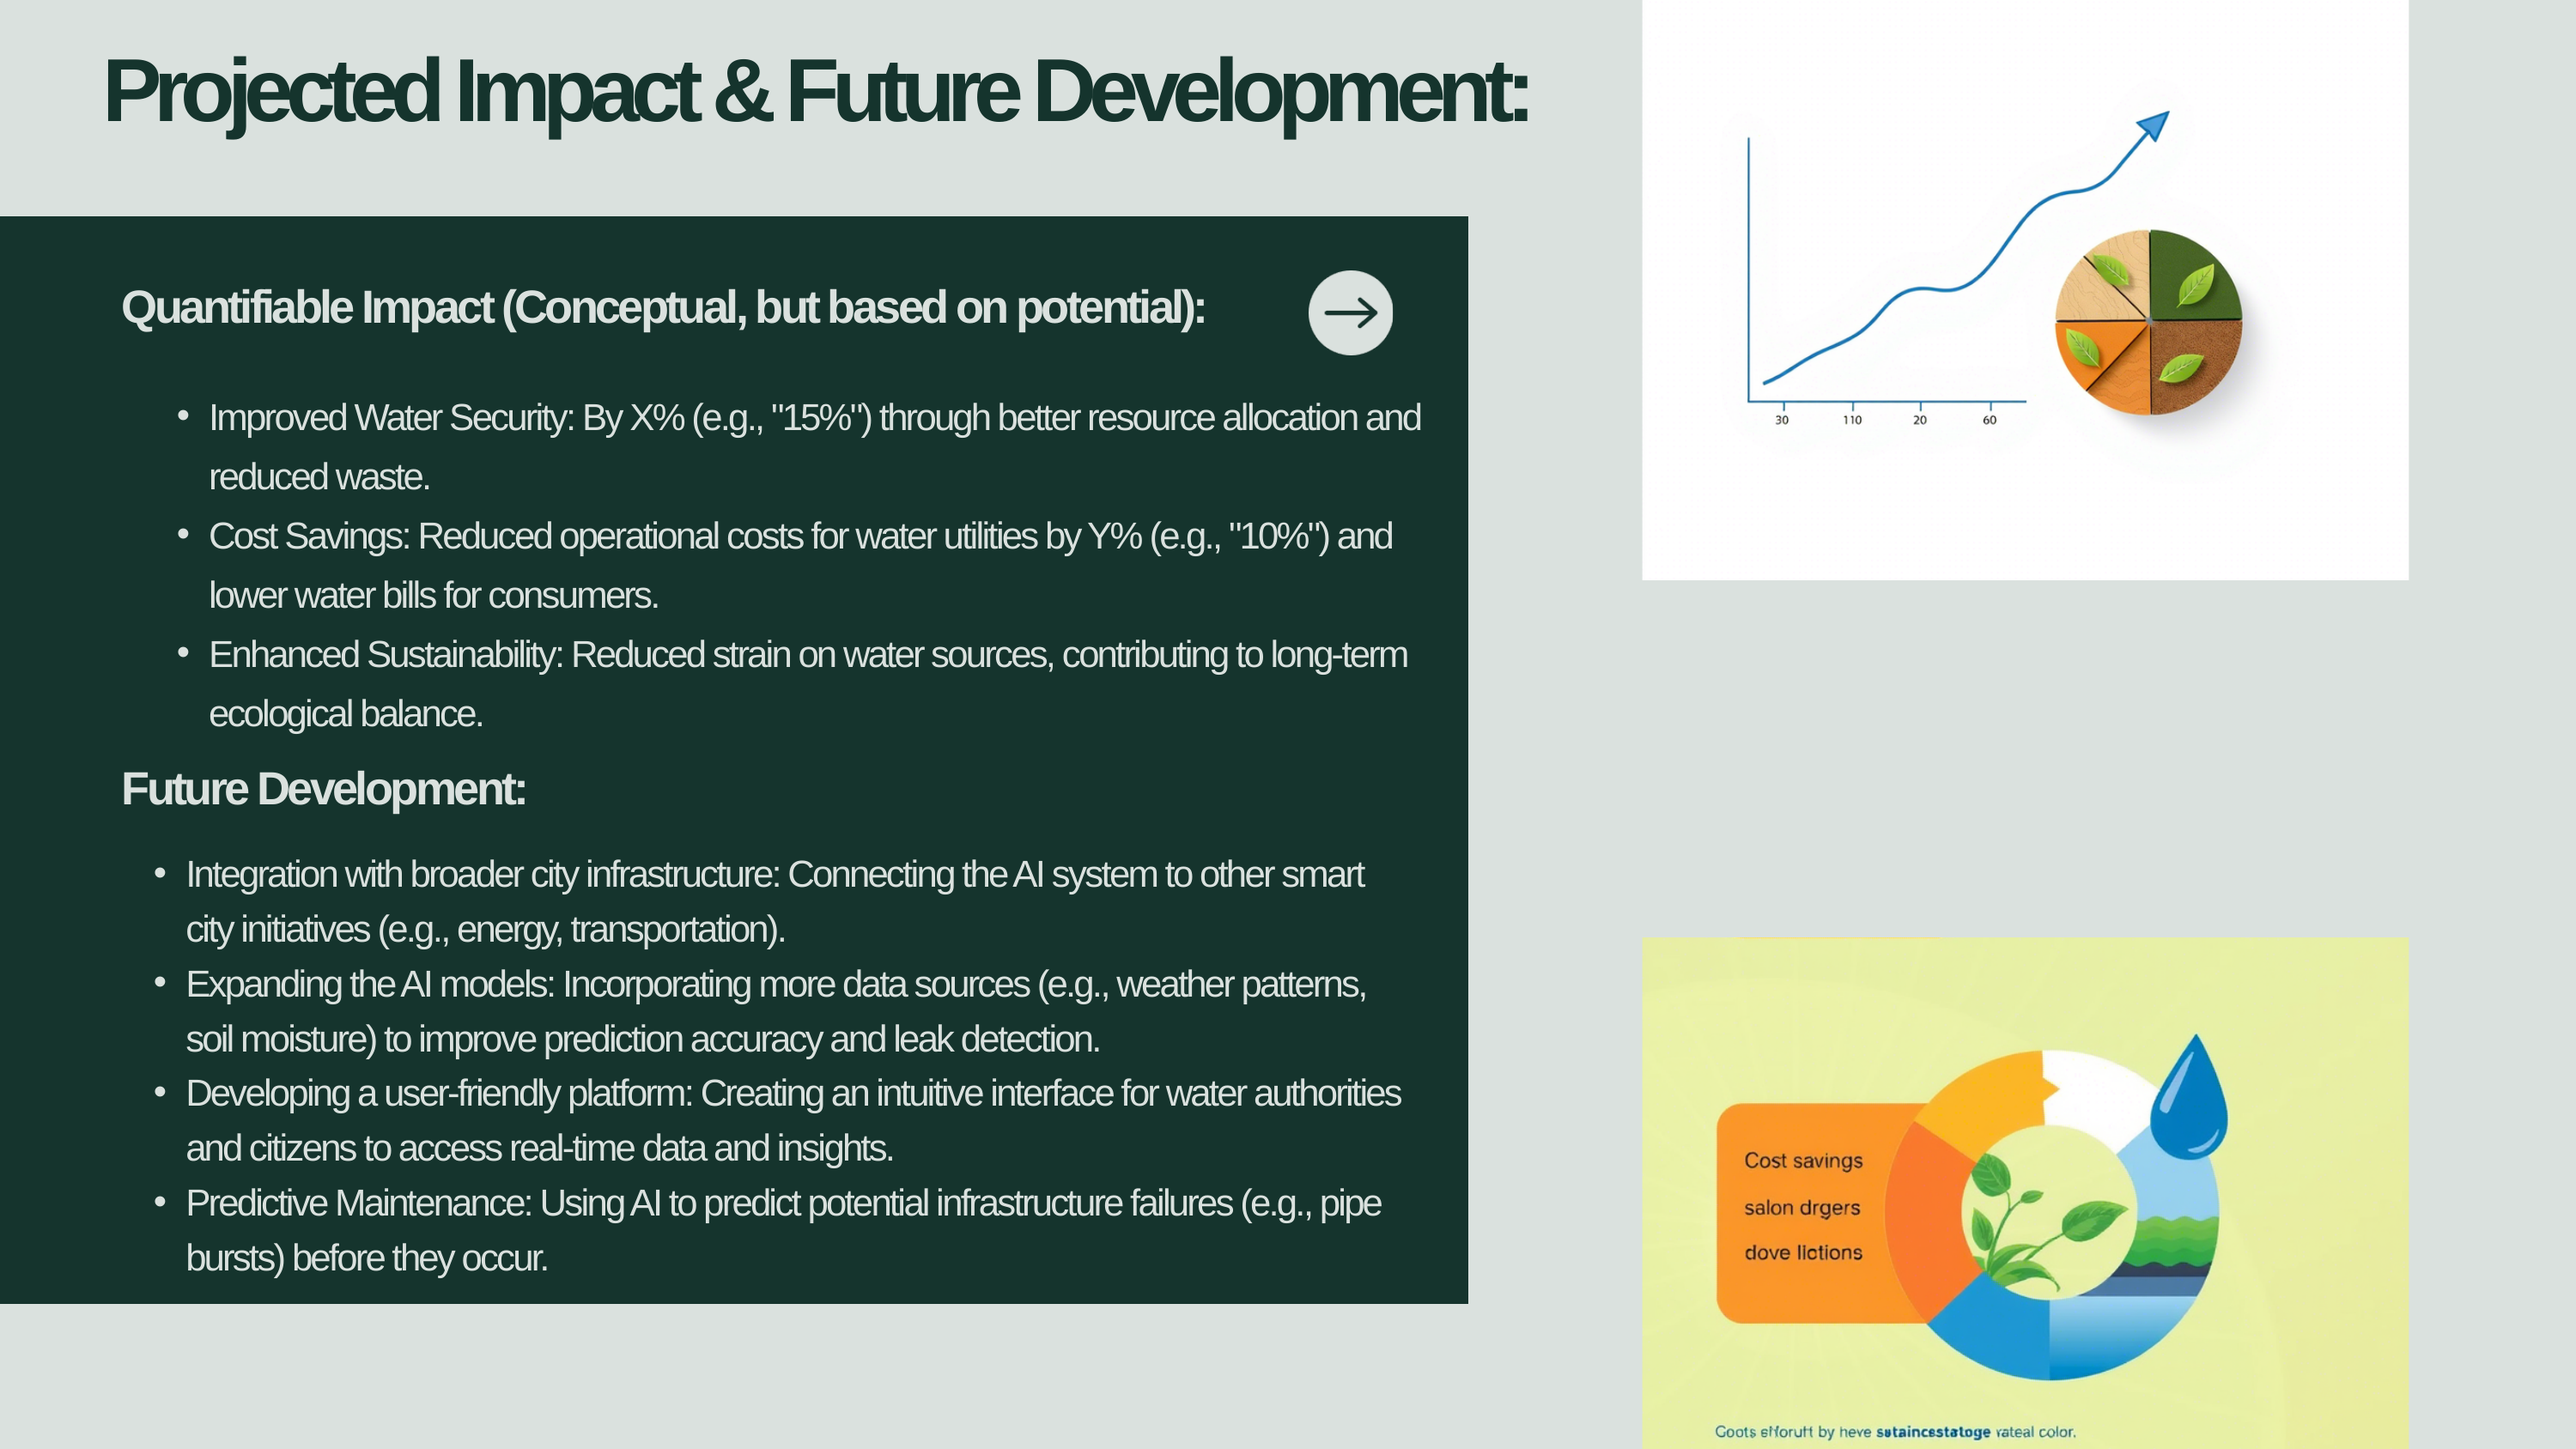

Projected Impact & Future Development:

Quantifiable Impact (Conceptual, but based on potential):
Improved Water Security: By X% (e.g., "15%") through better resource allocation and reduced waste.
Cost Savings: Reduced operational costs for water utilities by Y% (e.g., "10%") and lower water bills for consumers.
Enhanced Sustainability: Reduced strain on water sources, contributing to long-term ecological balance.
Future Development:
Integration with broader city infrastructure: Connecting the AI system to other smart city initiatives (e.g., energy, transportation).
Expanding the AI models: Incorporating more data sources (e.g., weather patterns, soil moisture) to improve prediction accuracy and leak detection.
Developing a user-friendly platform: Creating an intuitive interface for water authorities and citizens to access real-time data and insights.
Predictive Maintenance: Using AI to predict potential infrastructure failures (e.g., pipe bursts) before they occur.